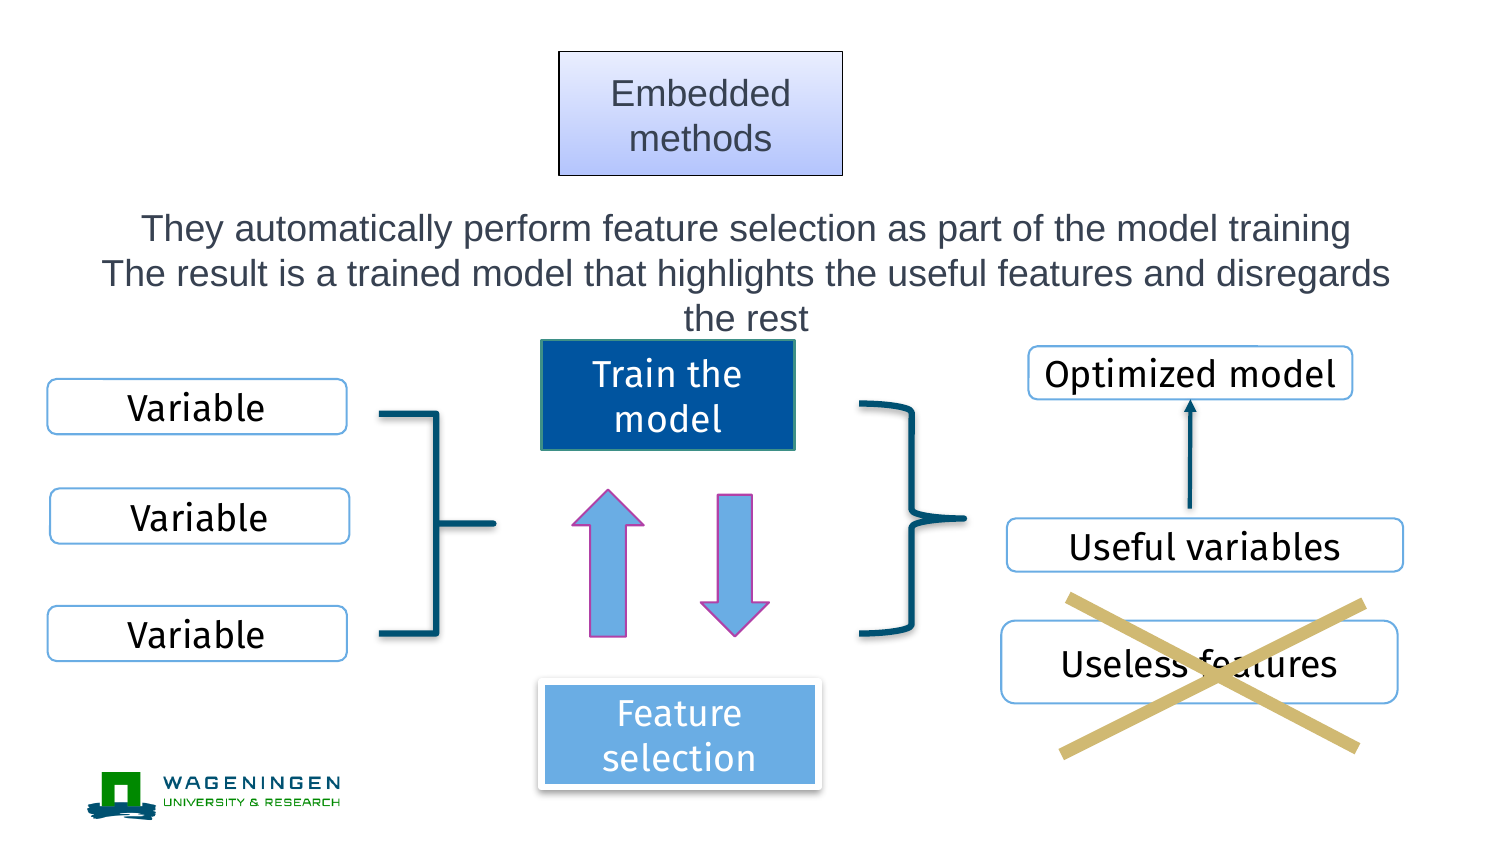

Embedded
methods
They automatically perform feature selection as part of the model training
The result is a trained model that highlights the useful features and disregards the rest
Train the model
Optimized model

Variable

Variable

Useful variables
Variable
Useless features
Feature selection